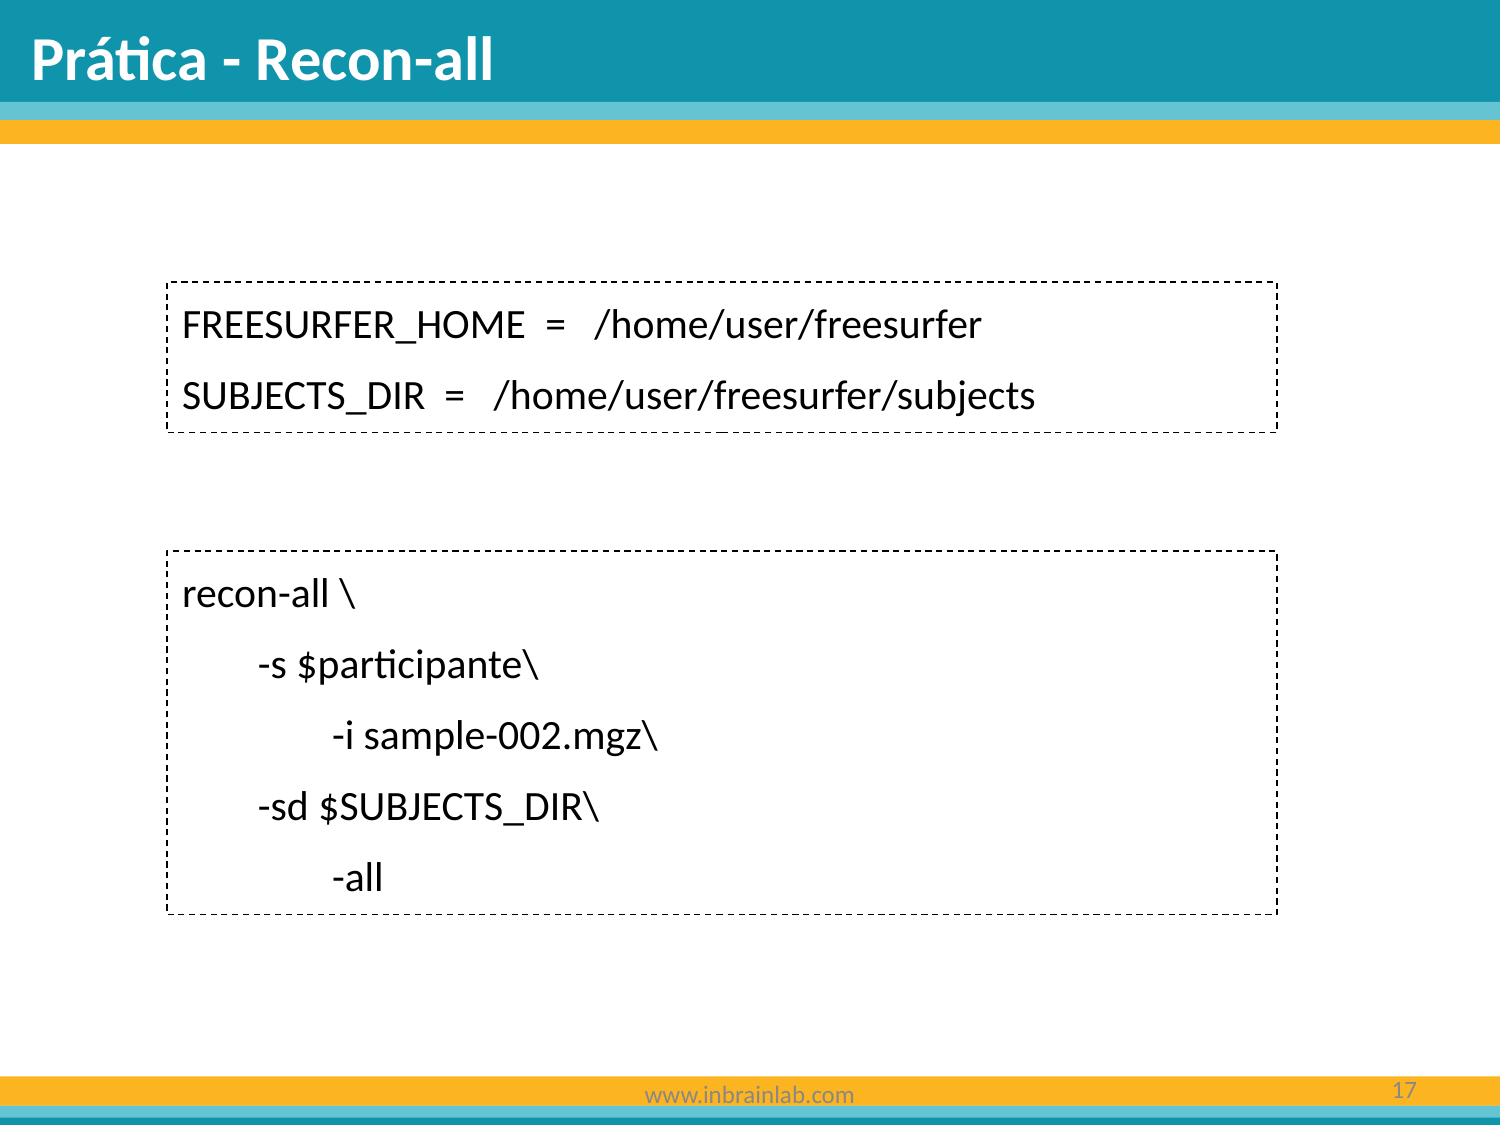

Prática - Recon-all
FREESURFER_HOME  =   /home/user/freesurfer
SUBJECTS_DIR  =   /home/user/freesurfer/subjects
recon-all \
        -s $participante\
	-i sample-002.mgz\
        -sd $SUBJECTS_DIR\
	-all
17
www.inbrainlab.com